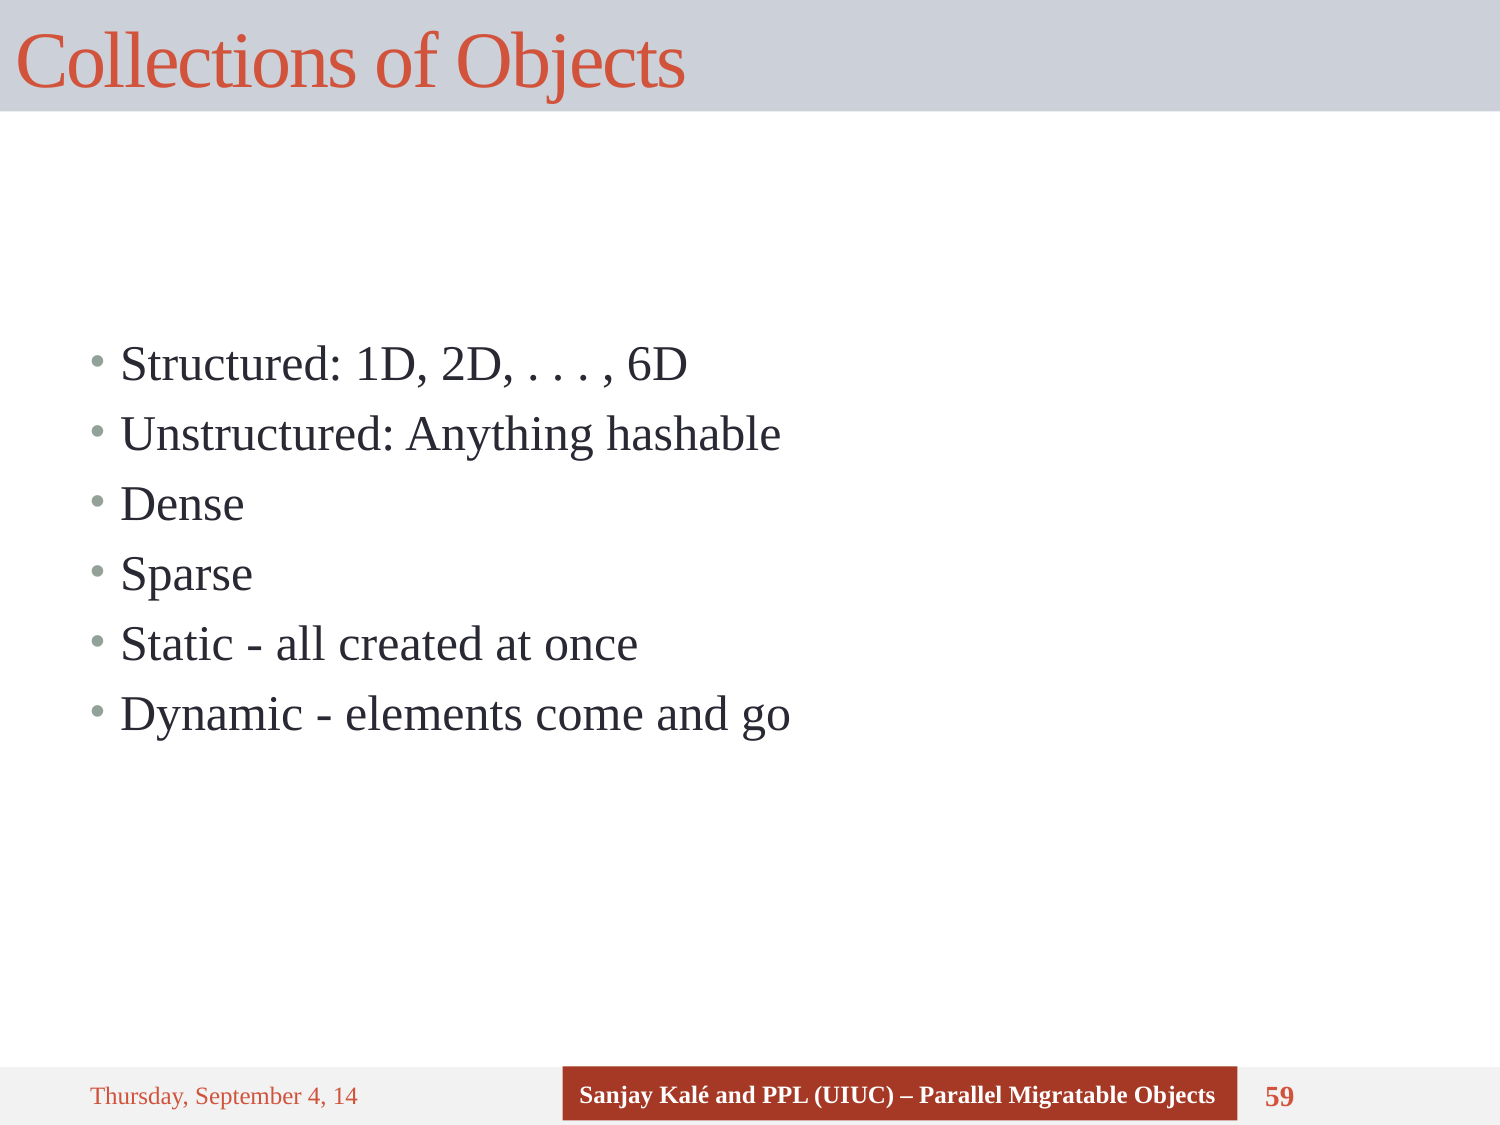

# Collections of Objects
Structured: 1D, 2D, . . . , 6D
Unstructured: Anything hashable
Dense
Sparse
Static - all created at once
Dynamic - elements come and go
Sanjay Kalé and PPL (UIUC) – Parallel Migratable Objects
Thursday, September 4, 14
59